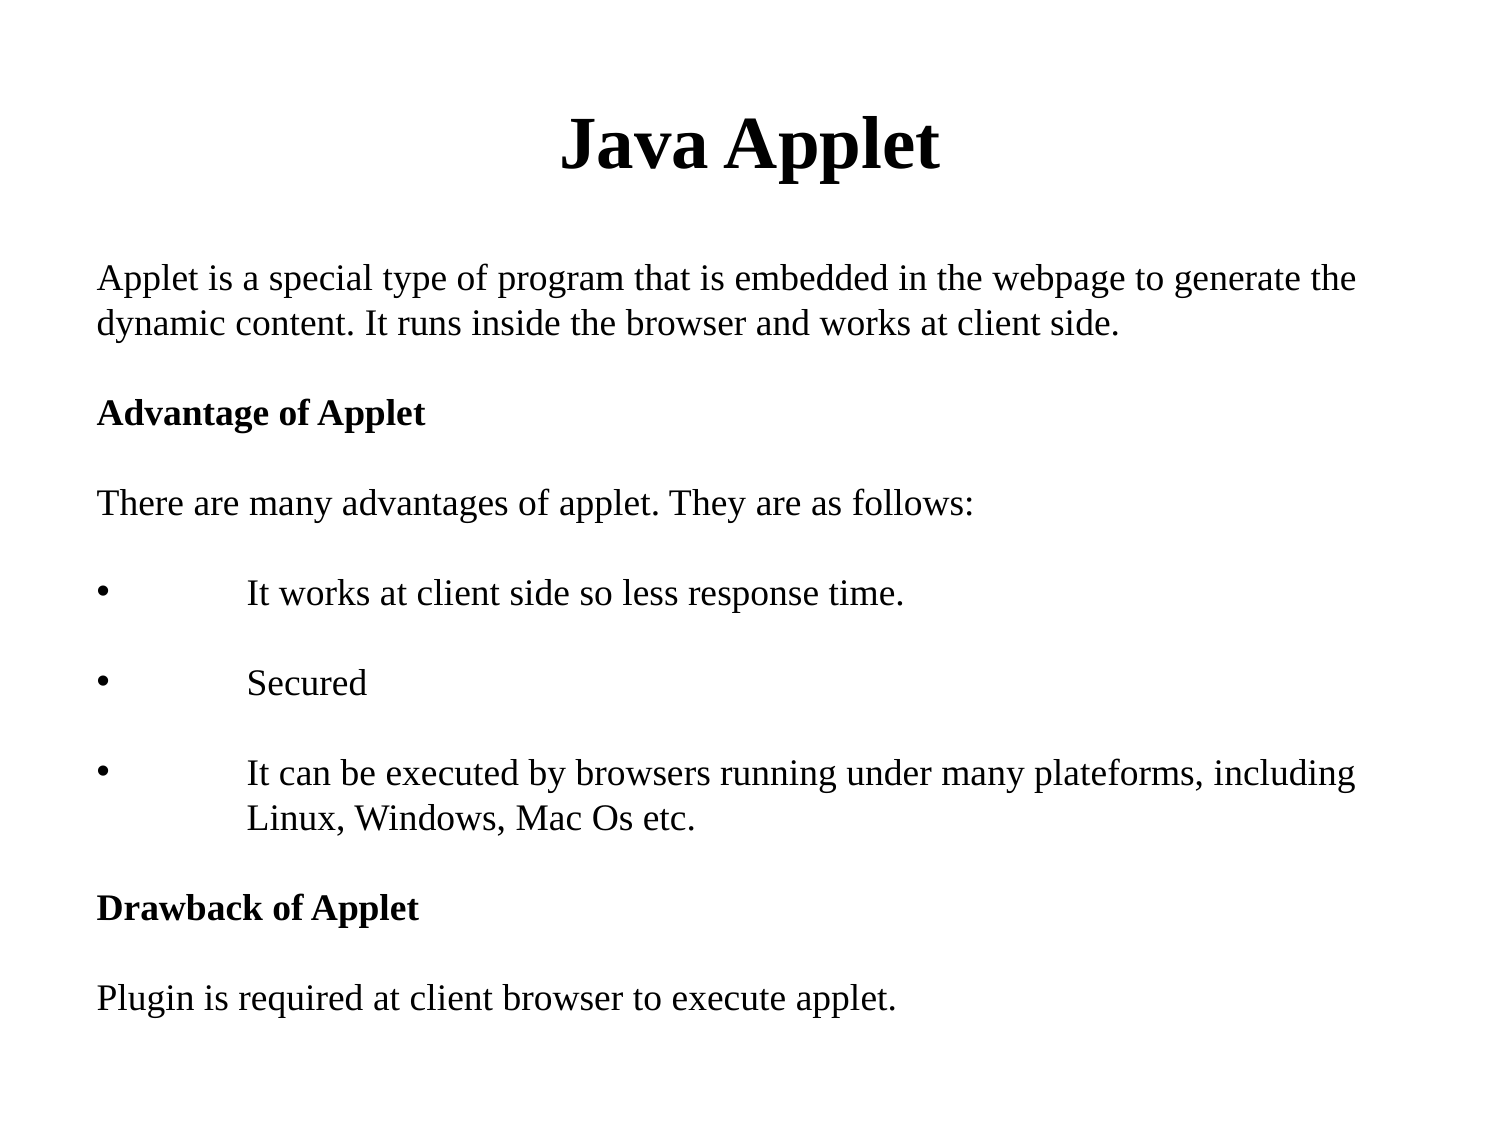

# Java Applet
Applet is a special type of program that is embedded in the webpage to generate the dynamic content. It runs inside the browser and works at client side.

Advantage of Applet

There are many advantages of applet. They are as follows:

	It works at client side so less response time.

	Secured

	It can be executed by browsers running under many plateforms, including 	Linux, Windows, Mac Os etc.

Drawback of Applet

Plugin is required at client browser to execute applet.